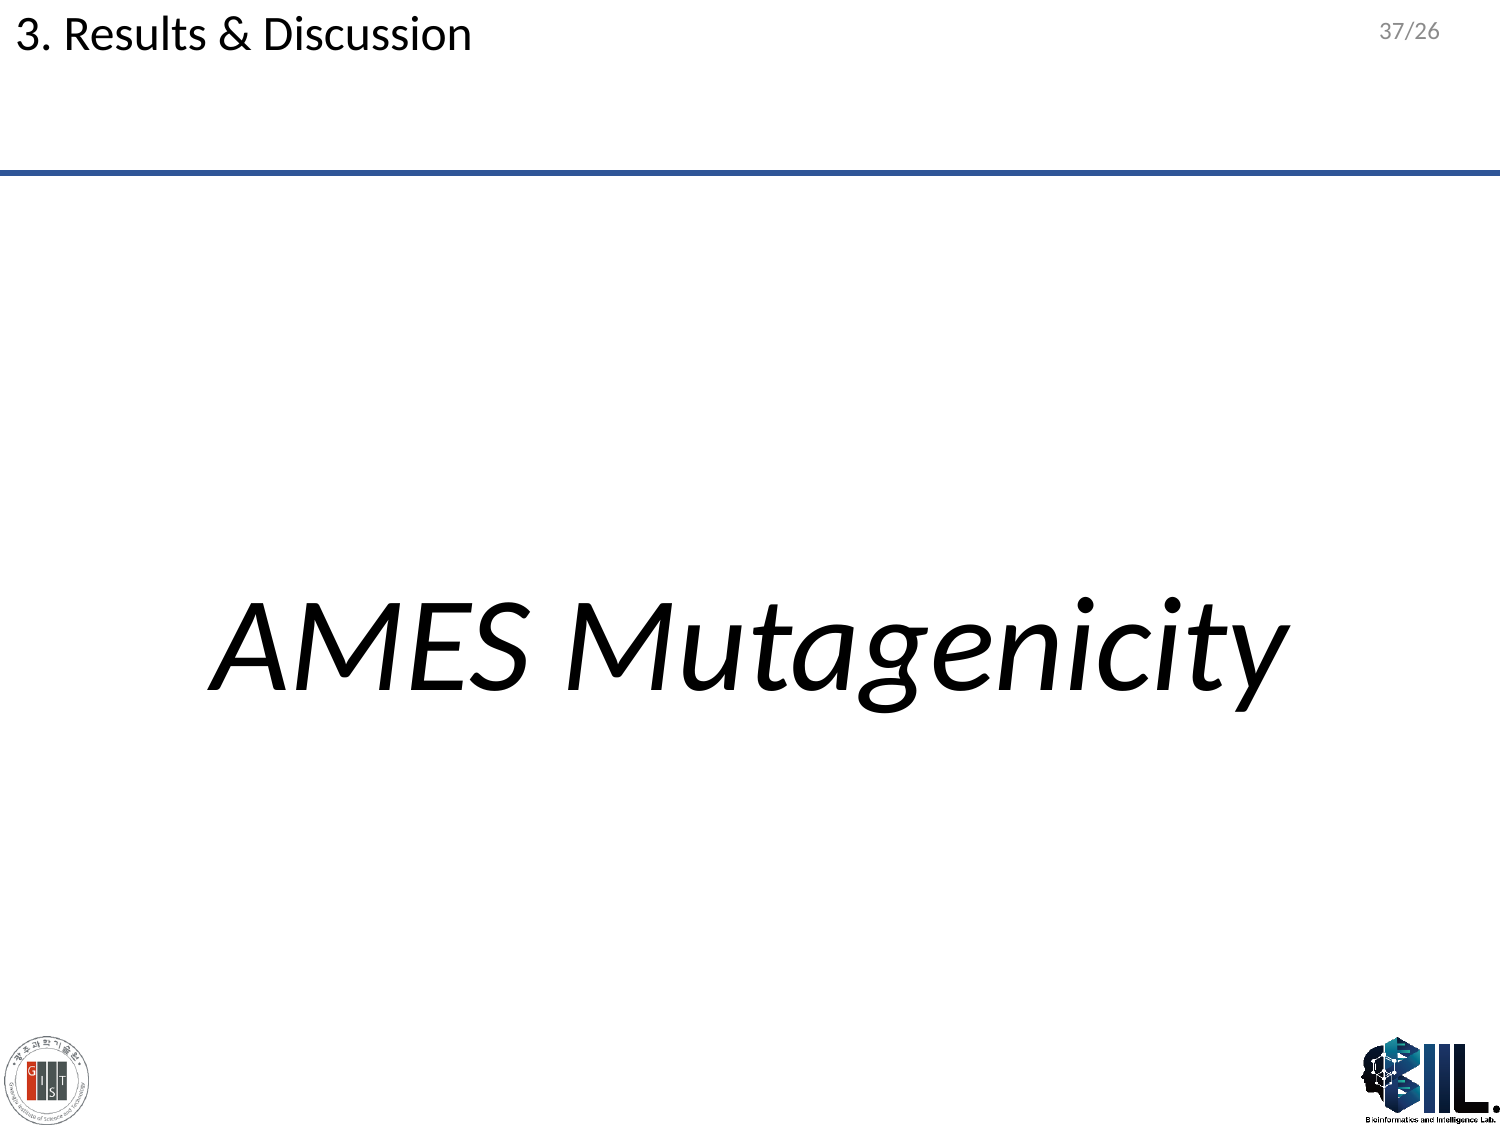

37/26
# 3. Results & Discussion
AMES Mutagenicity